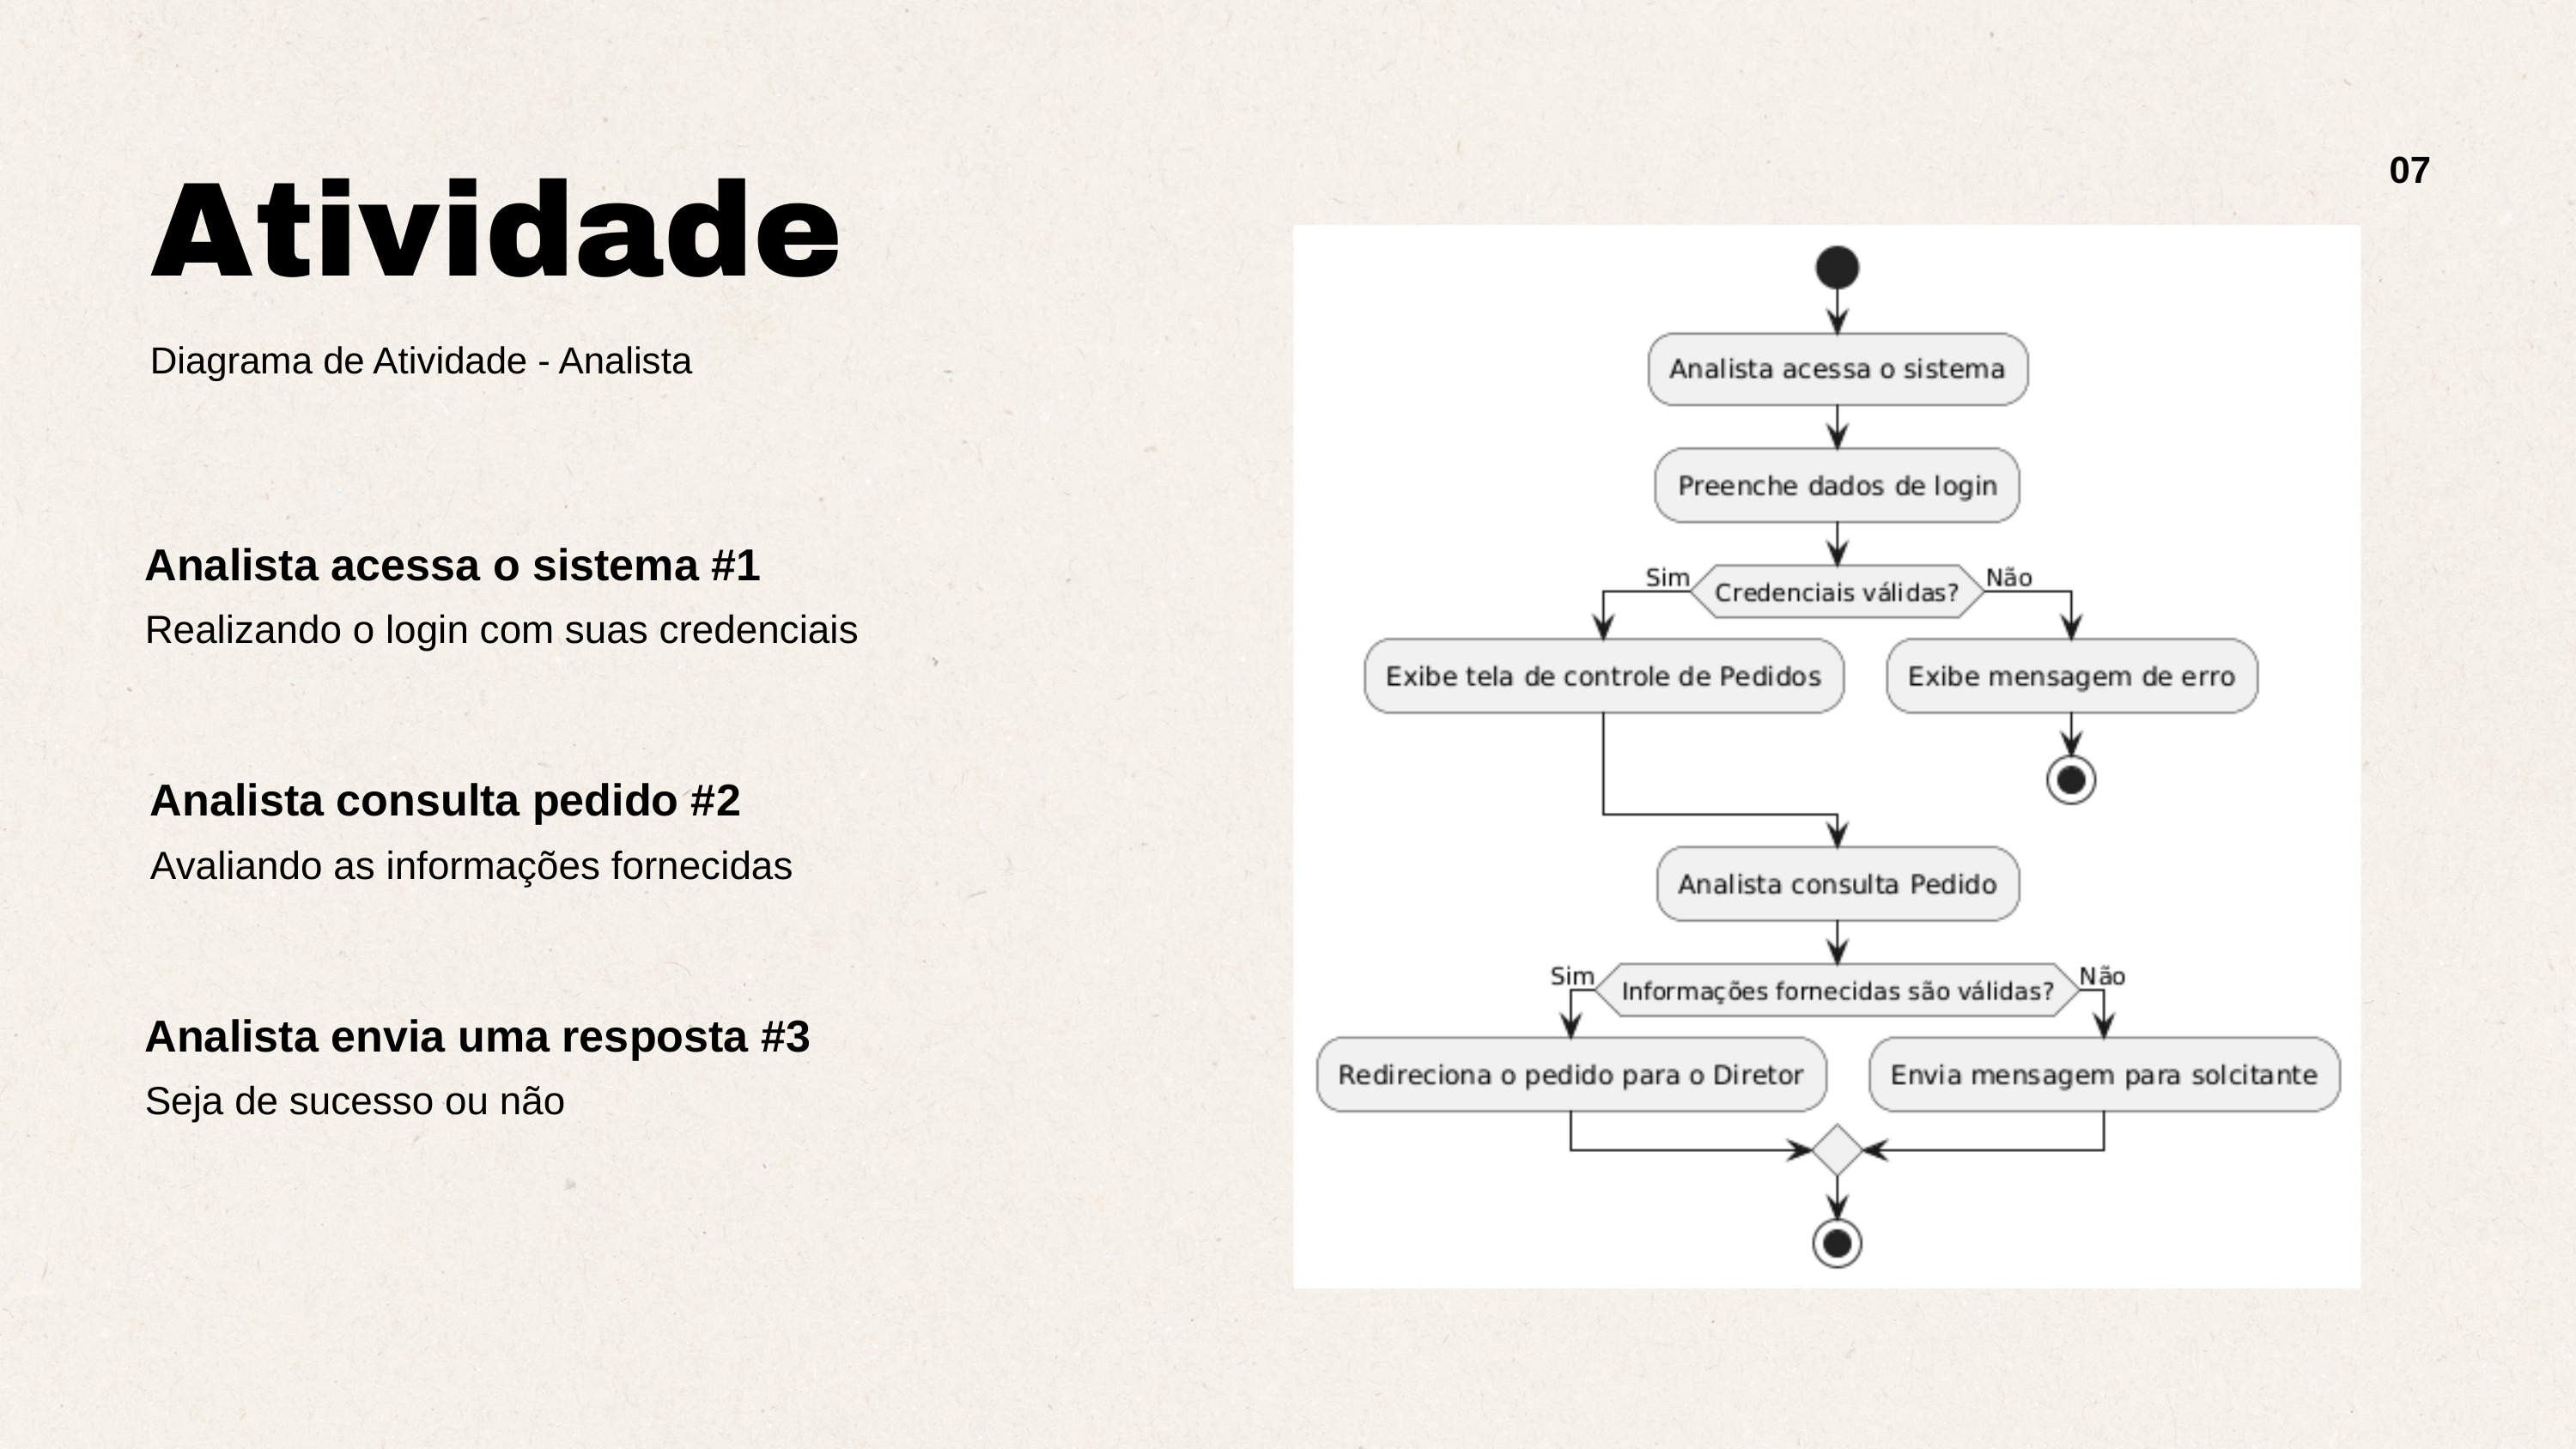

07
Atividade

Diagrama de Atividade - Analista
Analista acessa o sistema #1
Realizando o login com suas credenciais
Analista consulta pedido #2
Avaliando as informações fornecidas
Analista envia uma resposta #3
Seja de sucesso ou não